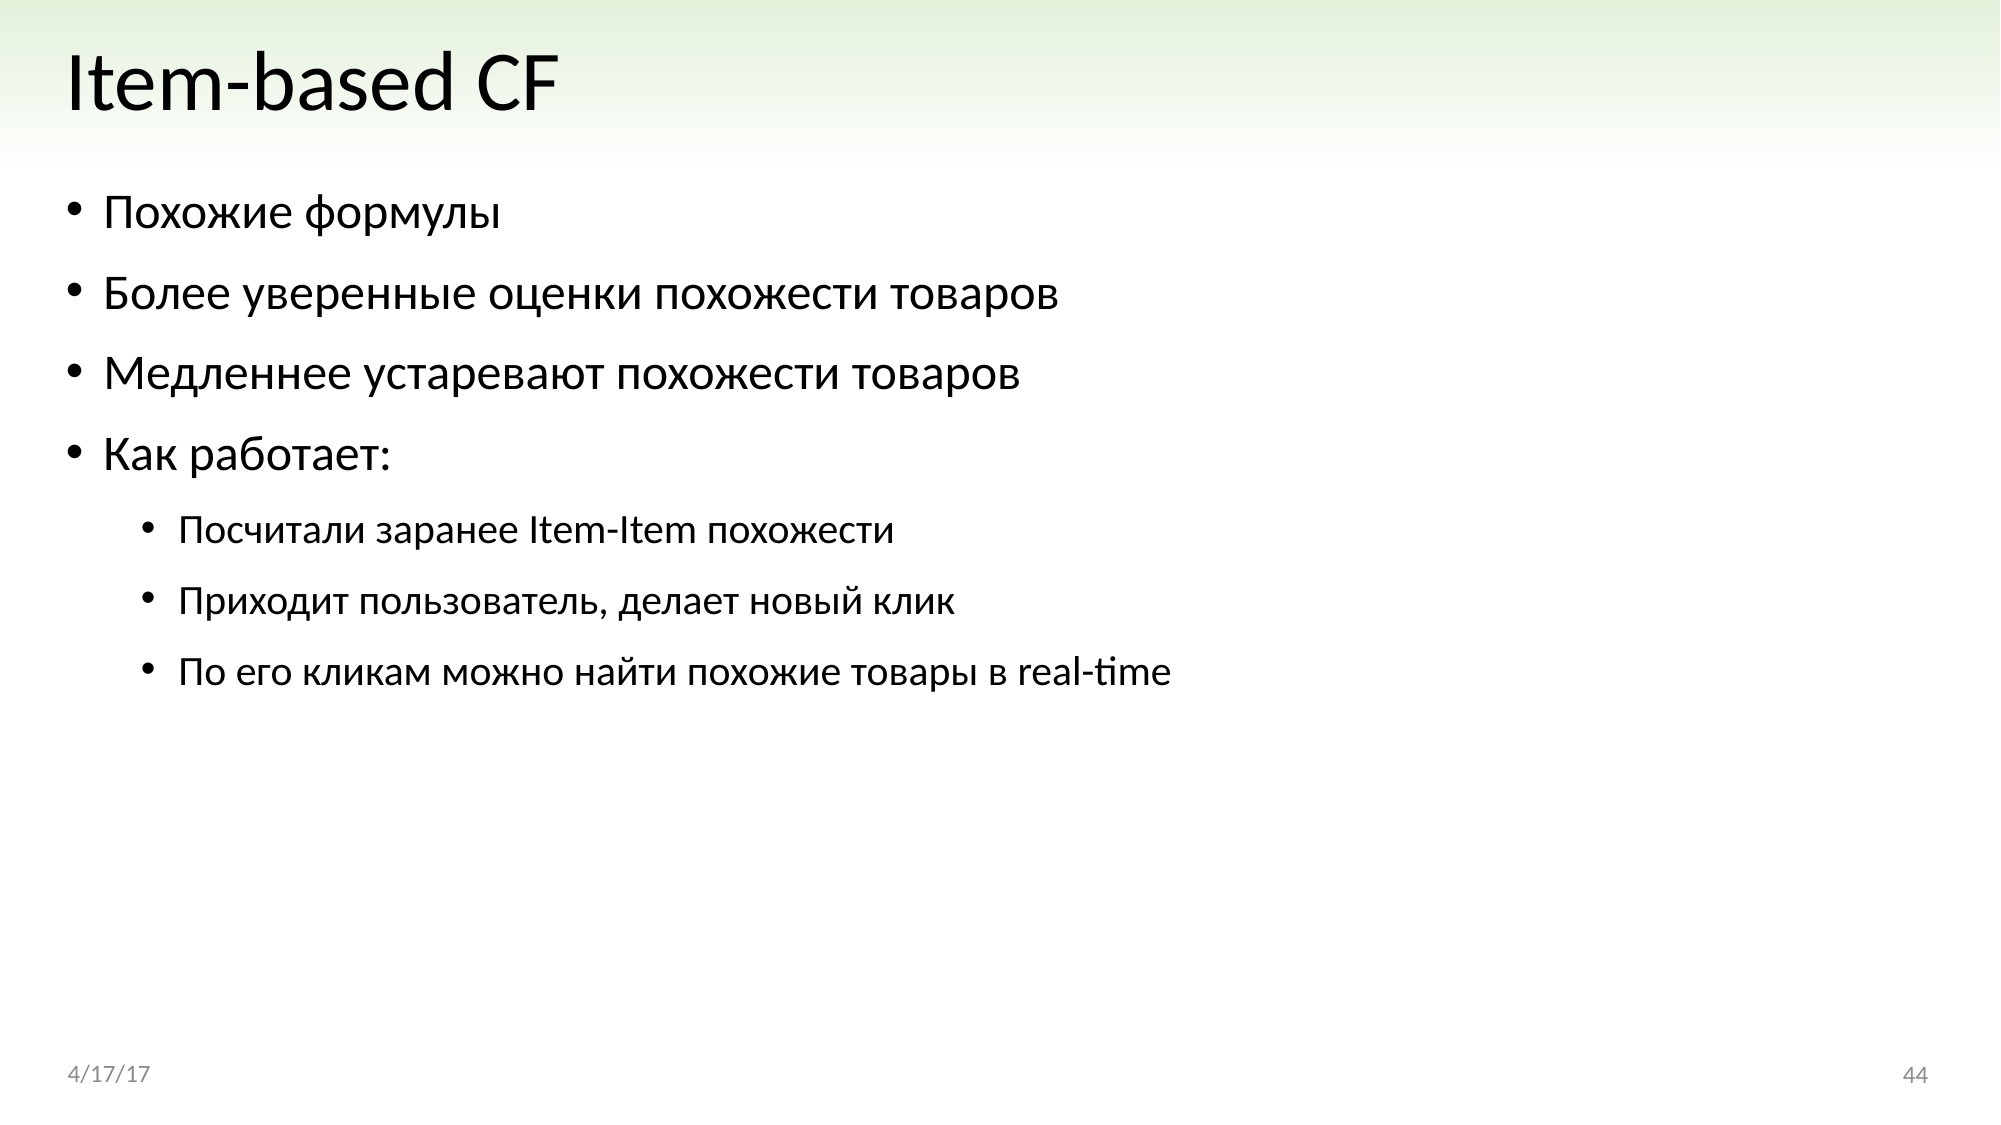

# Item-based CF
Похожие формулы
Более уверенные оценки похожести товаров
Медленнее устаревают похожести товаров
Как работает:
Посчитали заранее Item-Item похожести
Приходит пользователь, делает новый клик
По его кликам можно найти похожие товары в real-time

4/17/17
44